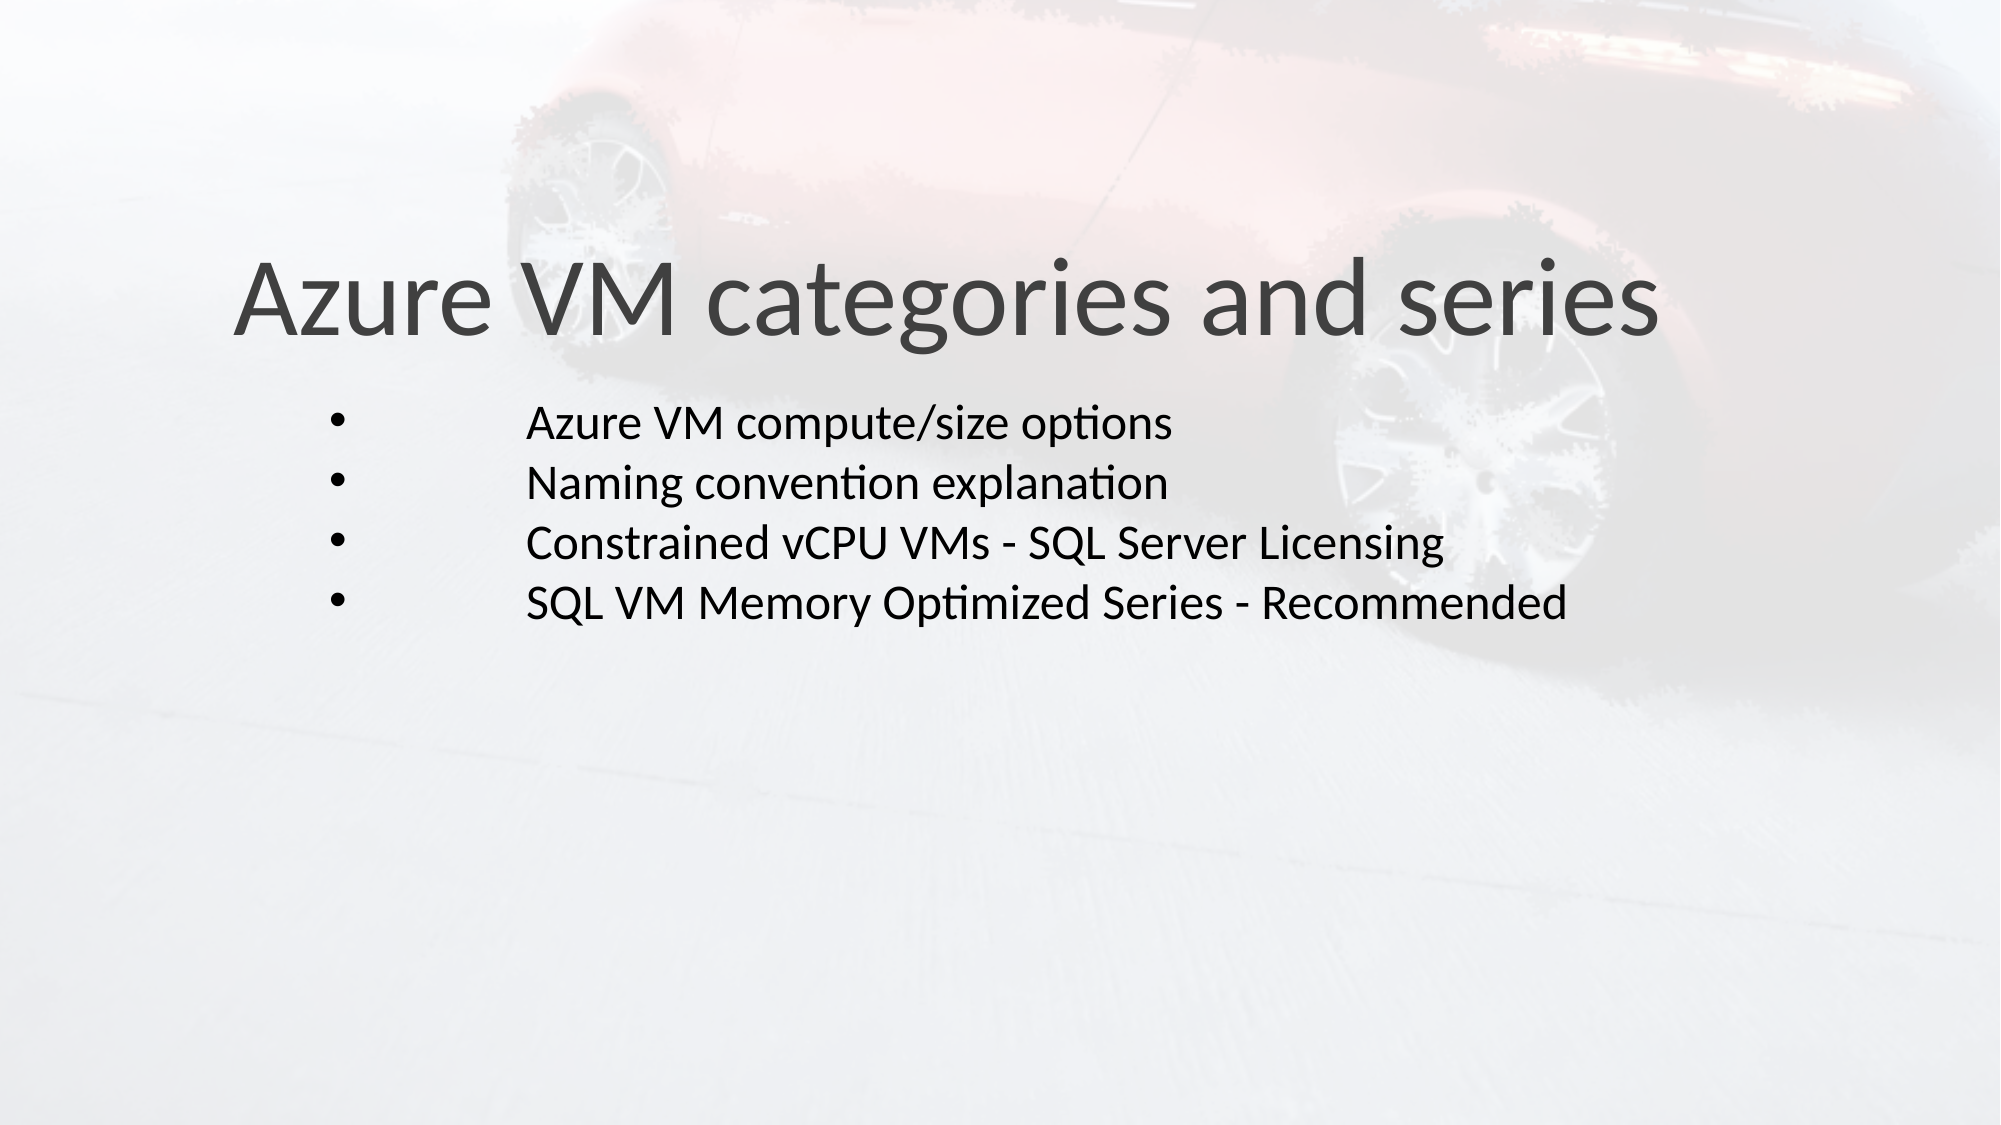

Azure VM categories and series

	Azure VM compute/size options
	Naming convention explanation
	Constrained vCPU VMs - SQL Server Licensing
	SQL VM Memory Optimized Series - Recommended